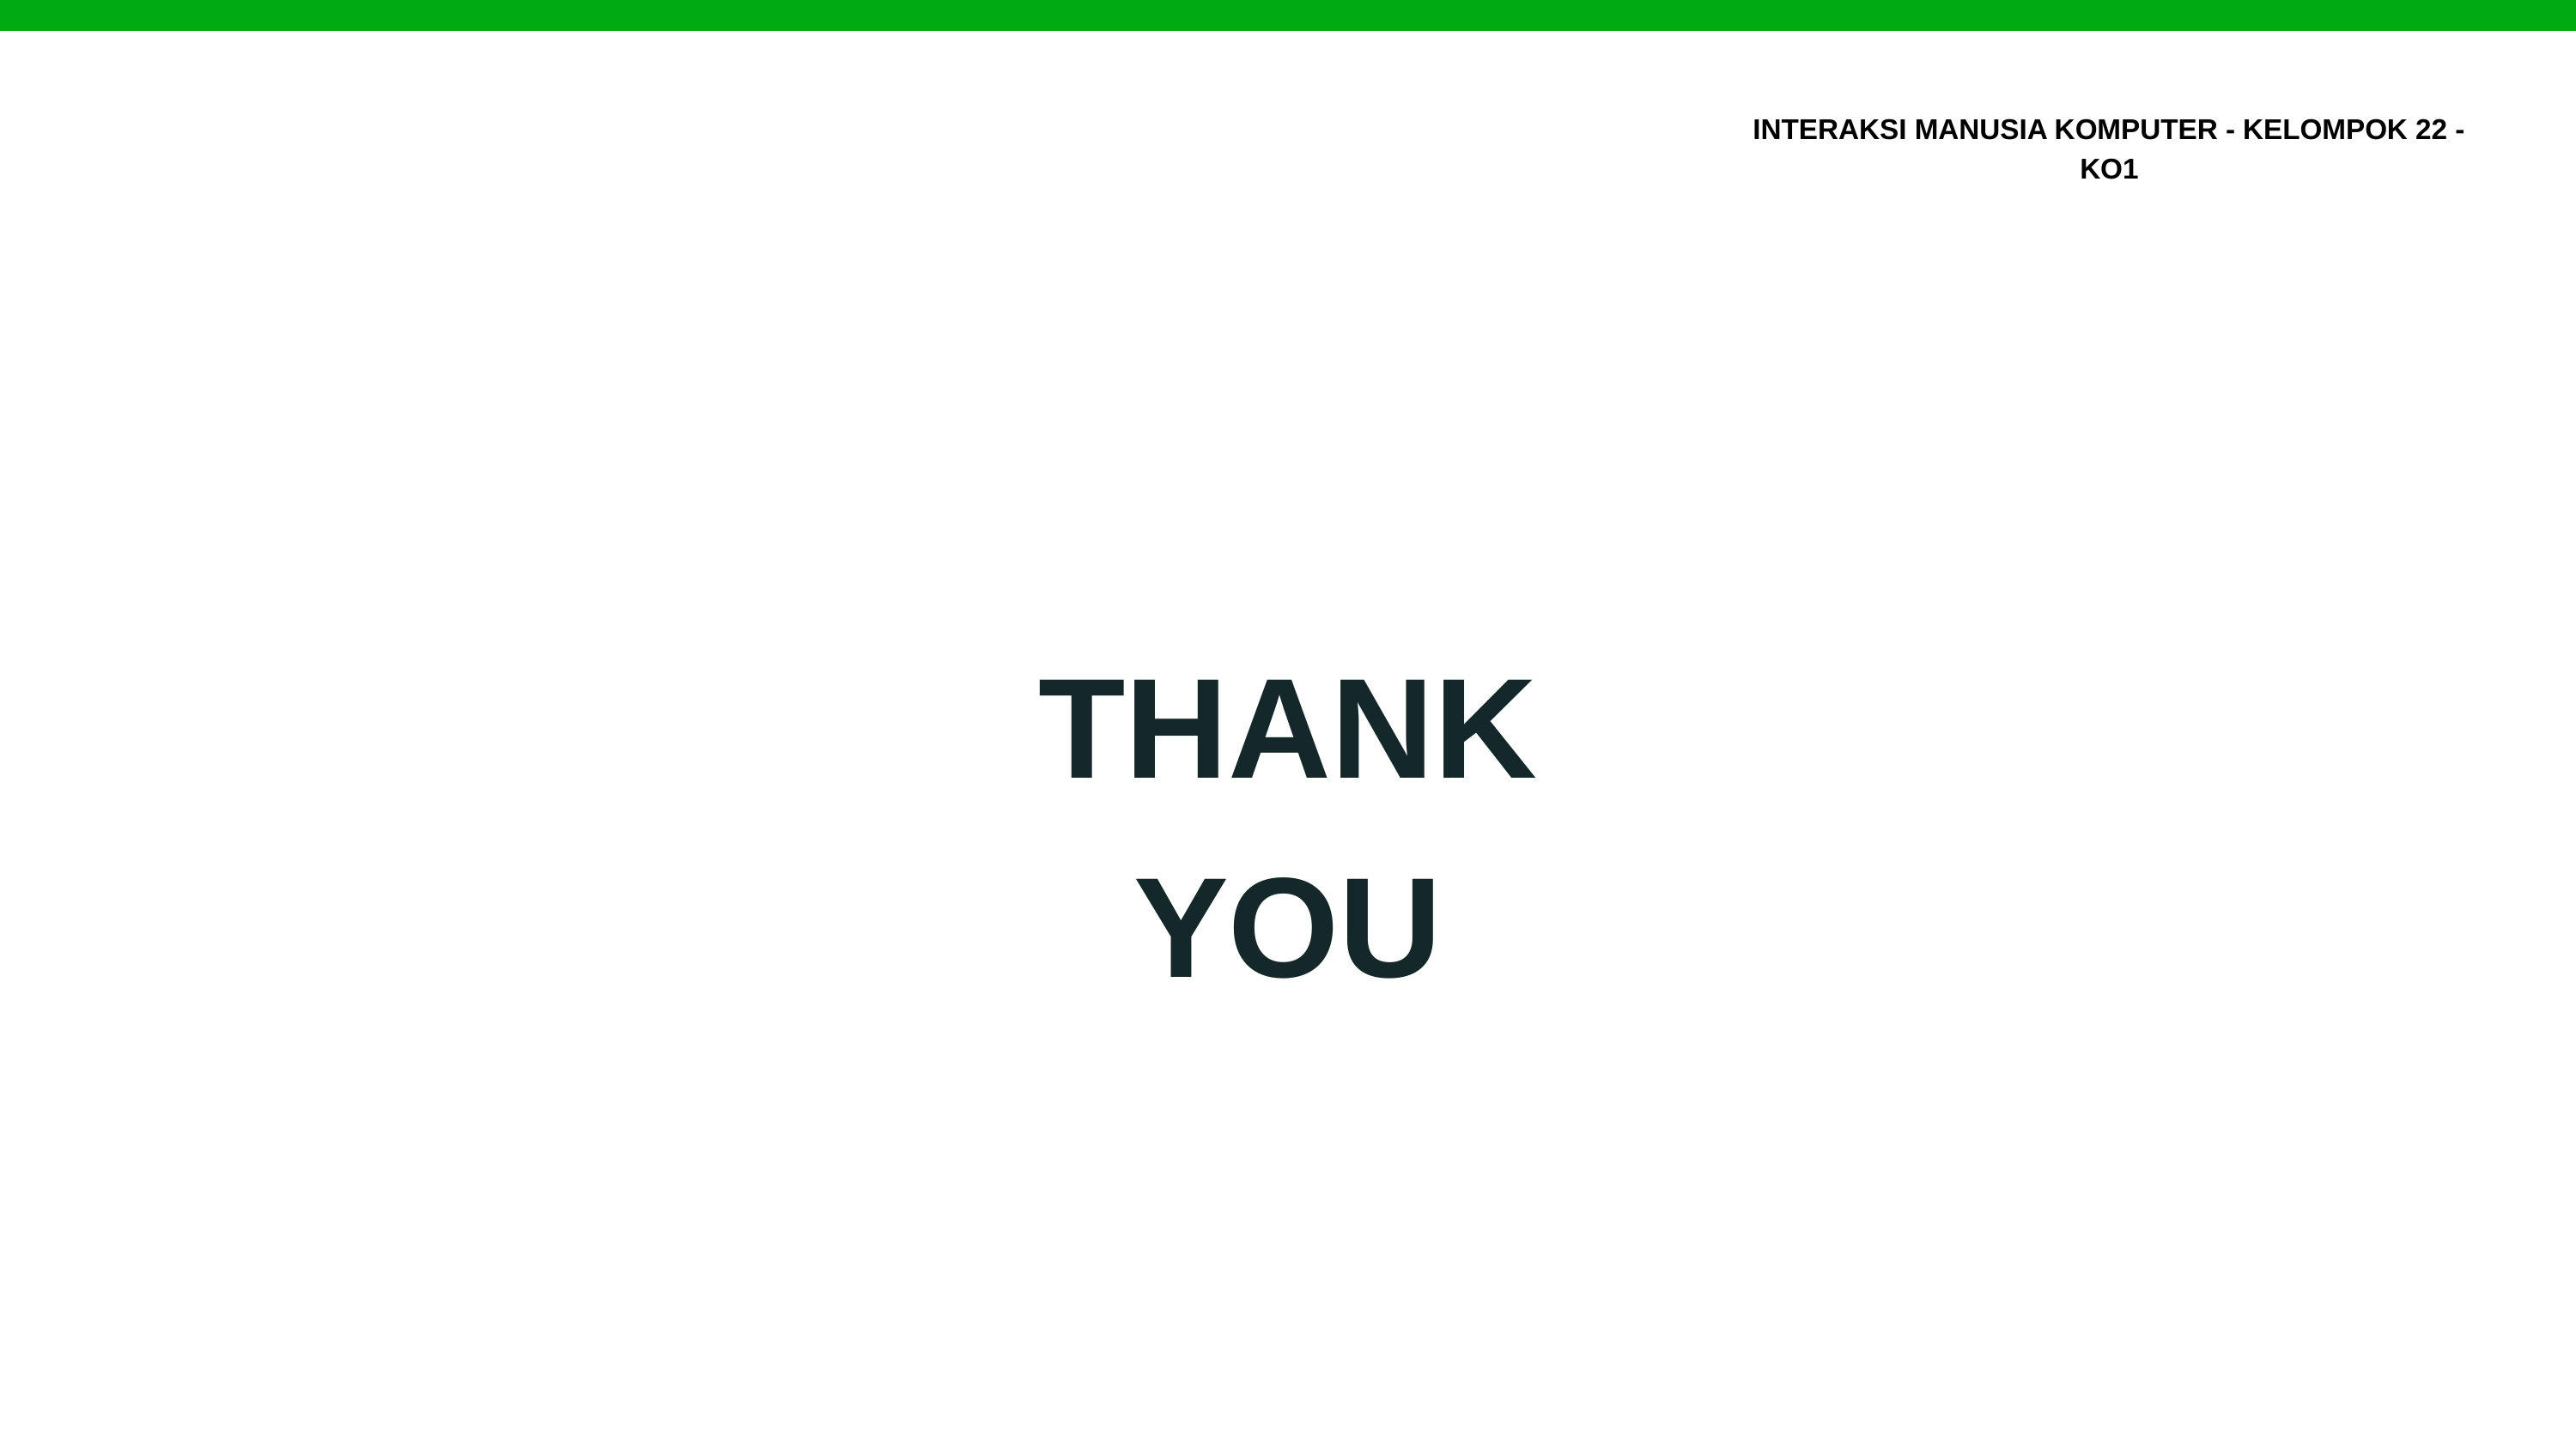

INTERAKSI MANUSIA KOMPUTER - KELOMPOK 22 - KO1
THANK YOU